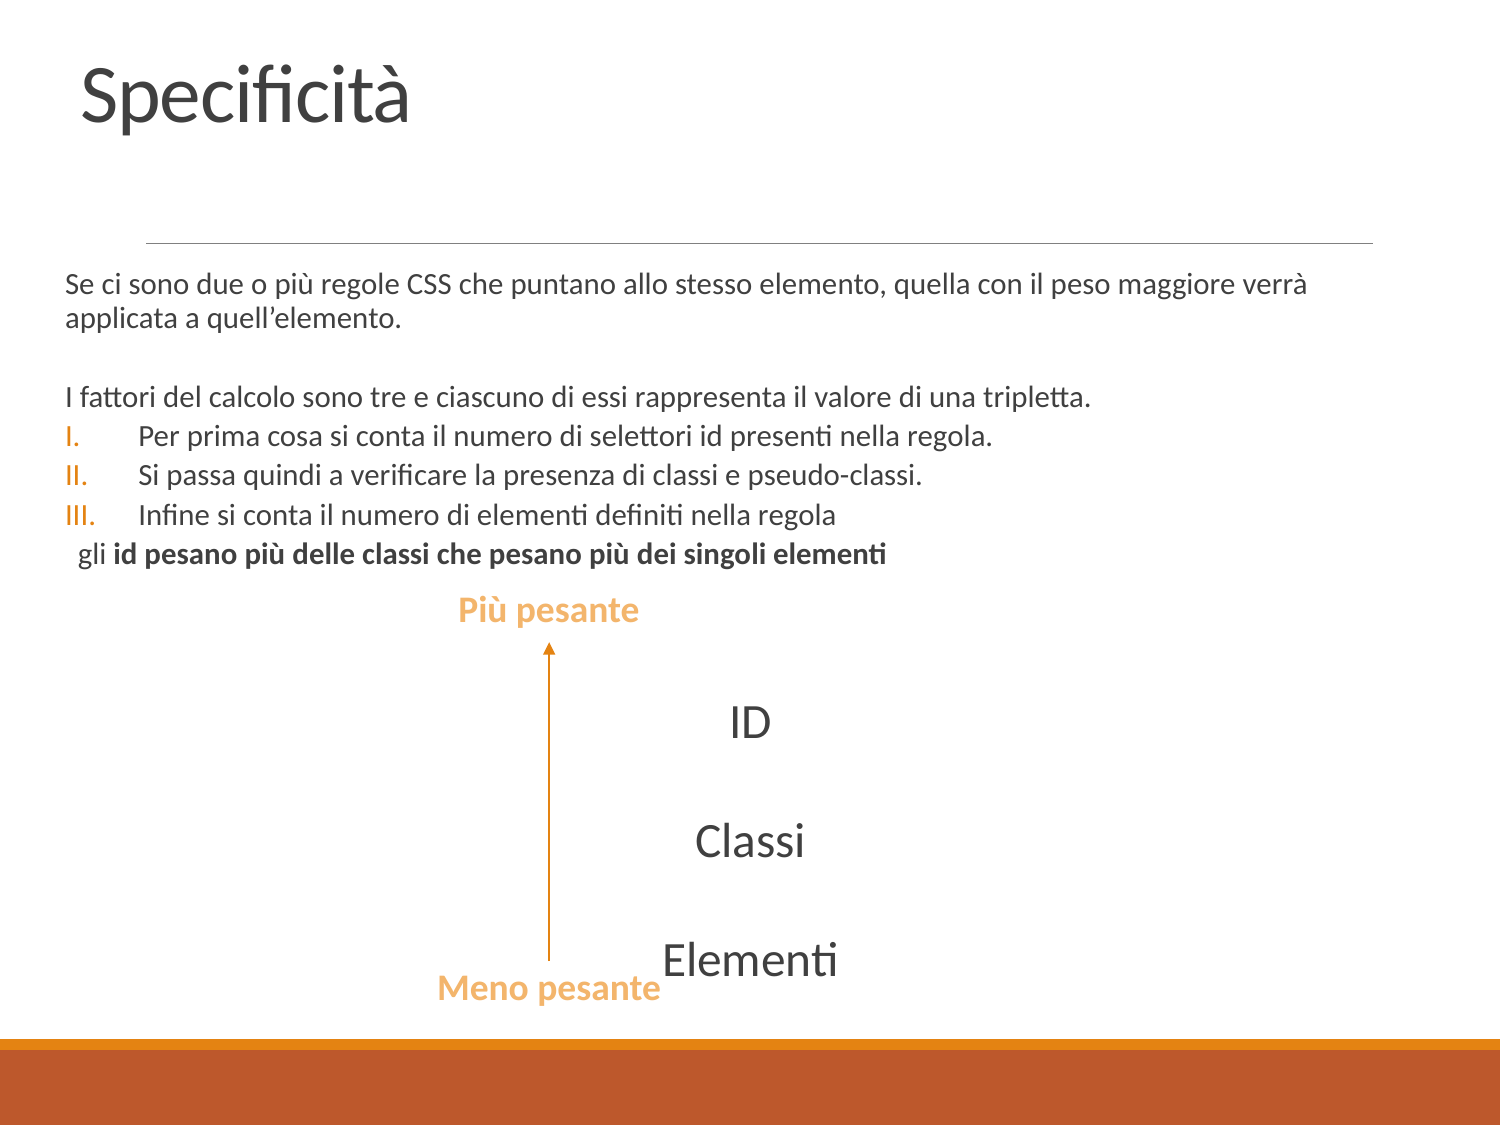

# Specificità
Se ci sono due o più regole CSS che puntano allo stesso elemento, quella con il peso maggiore verrà applicata a quell’elemento.

I fattori del calcolo sono tre e ciascuno di essi rappresenta il valore di una tripletta.
Per prima cosa si conta il numero di selettori id presenti nella regola.
Si passa quindi a verificare la presenza di classi e pseudo-classi.
Infine si conta il numero di elementi definiti nella regola
gli id pesano più delle classi che pesano più dei singoli elementi

ID

Classi

Elementi
Più pesante
Meno pesante